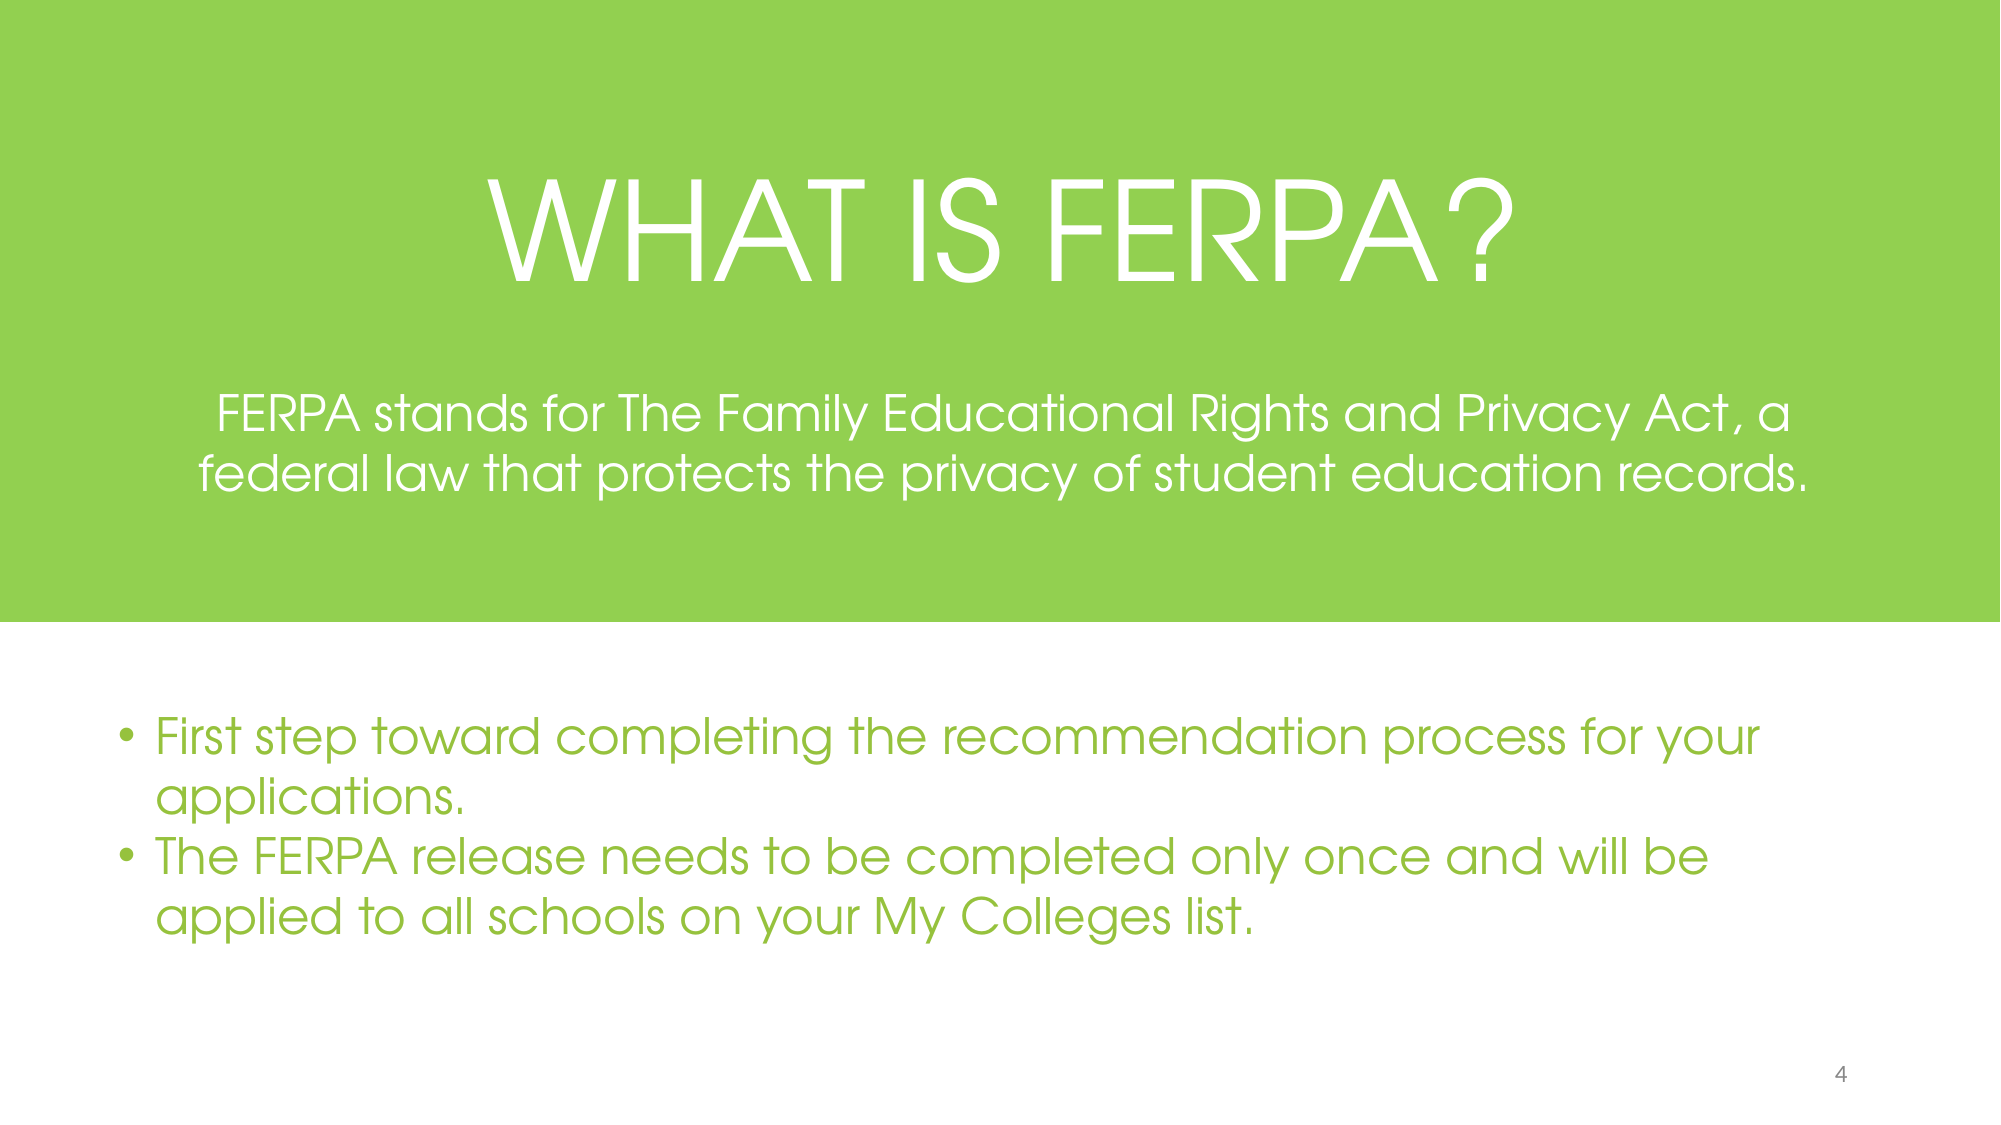

WHAT IS FERPA?
FERPA stands for The Family Educational Rights and Privacy Act, a federal law that protects the privacy of student education records.

First step toward completing the recommendation process for your applications.
The FERPA release needs to be completed only once and will be applied to all schools on your My Colleges list.
4
© 2016 The Common Application